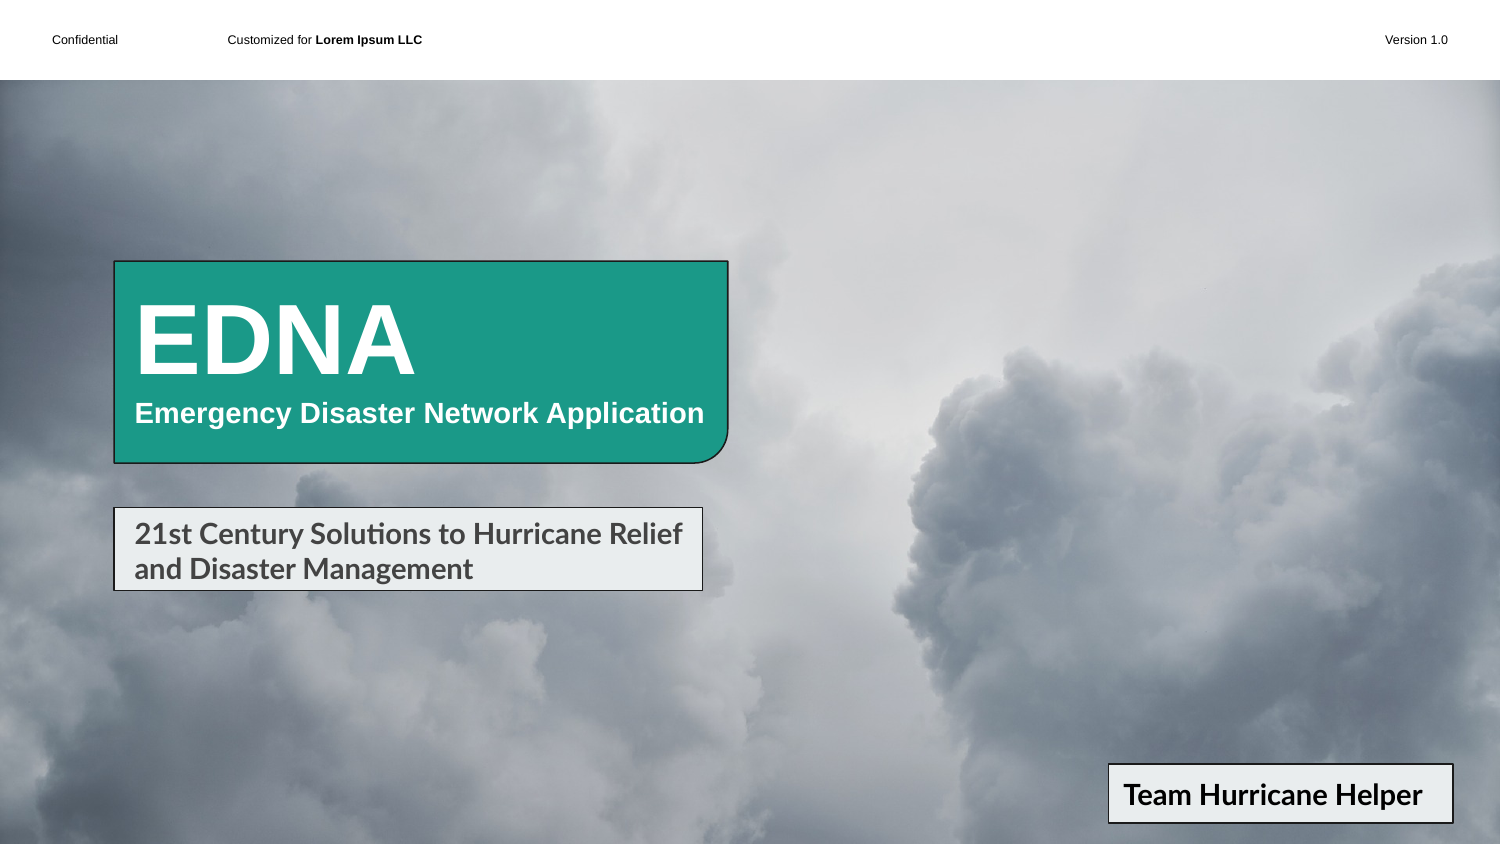

# EDNA
Emergency Disaster Network Application

21st Century Solutions to Hurricane Relief
and Disaster Management

Team Hurricane Helper